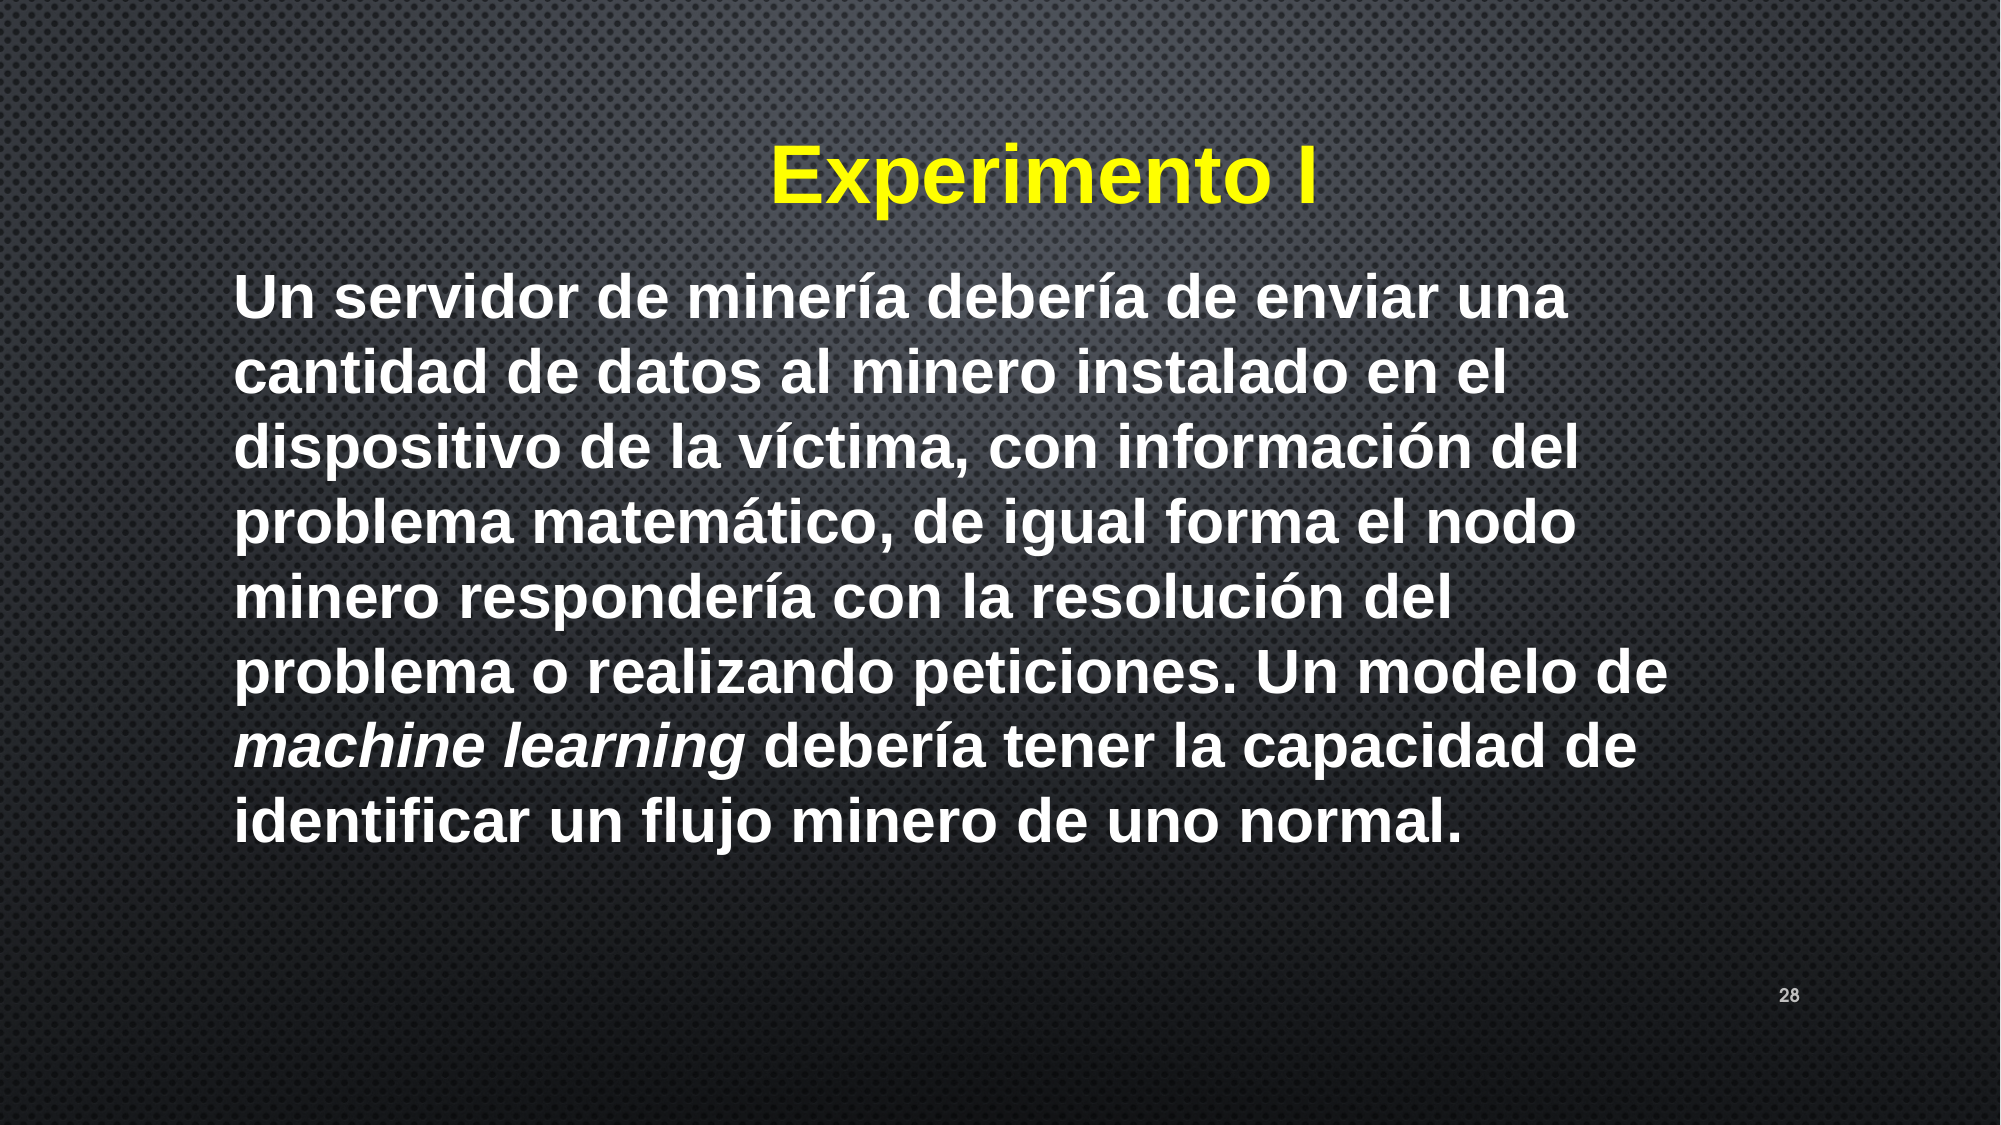

Experimento I
Un servidor de minería debería de enviar una cantidad de datos al minero instalado en el dispositivo de la víctima, con información del problema matemático, de igual forma el nodo minero respondería con la resolución del problema o realizando peticiones. Un modelo de machine learning debería tener la capacidad de identificar un flujo minero de uno normal.
28